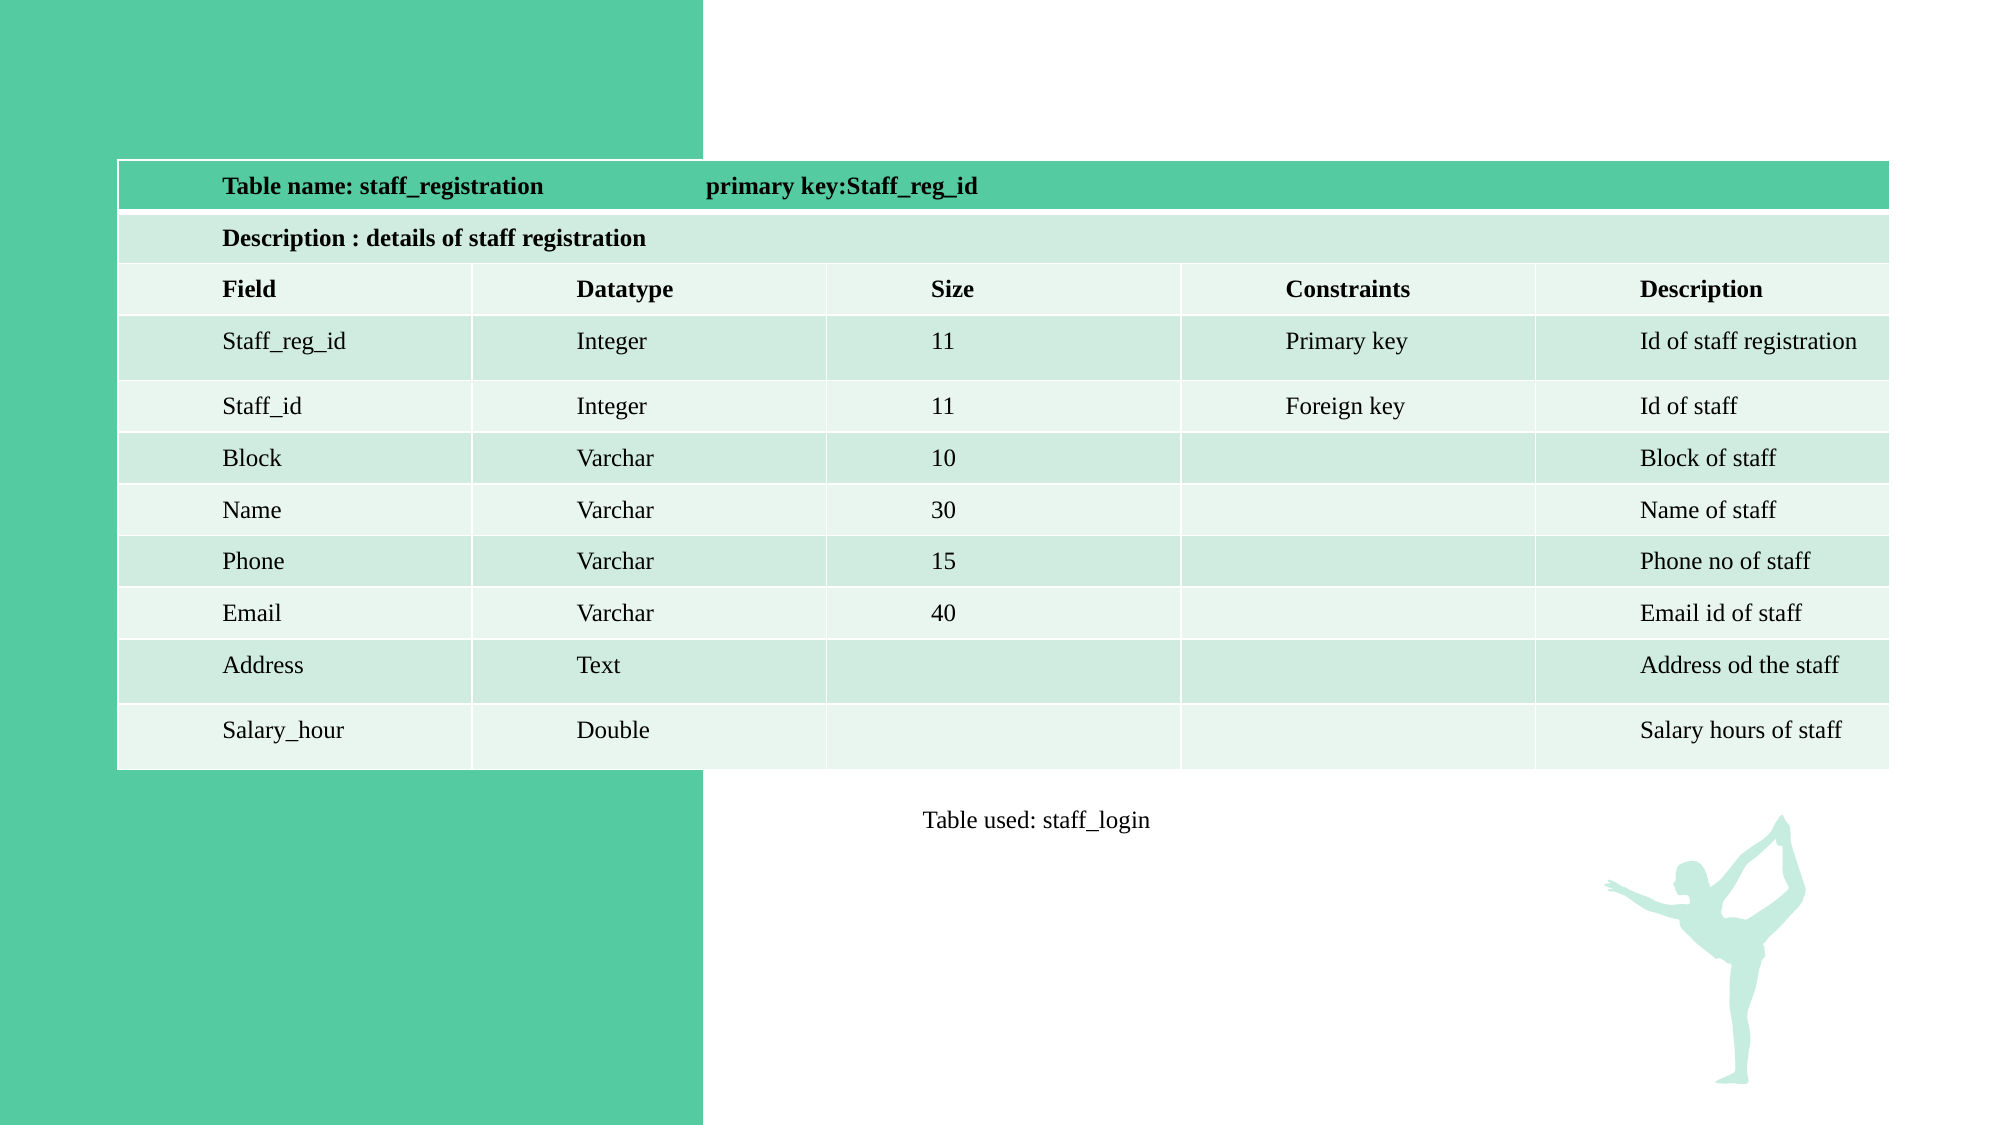

| Table name: staff\_registration primary key:Staff\_reg\_id |  |  |  |  |
| --- | --- | --- | --- | --- |
| Description : details of staff registration |  |  |  |  |
| Field | Datatype | Size | Constraints | Description |
| Staff\_reg\_id | Integer | 11 | Primary key | Id of staff registration |
| Staff\_id | Integer | 11 | Foreign key | Id of staff |
| Block | Varchar | 10 |  | Block of staff |
| Name | Varchar | 30 |  | Name of staff |
| Phone | Varchar | 15 |  | Phone no of staff |
| Email | Varchar | 40 |  | Email id of staff |
| Address | Text |  |  | Address od the staff |
| Salary\_hour | Double |  |  | Salary hours of staff |
Table used: staff_login